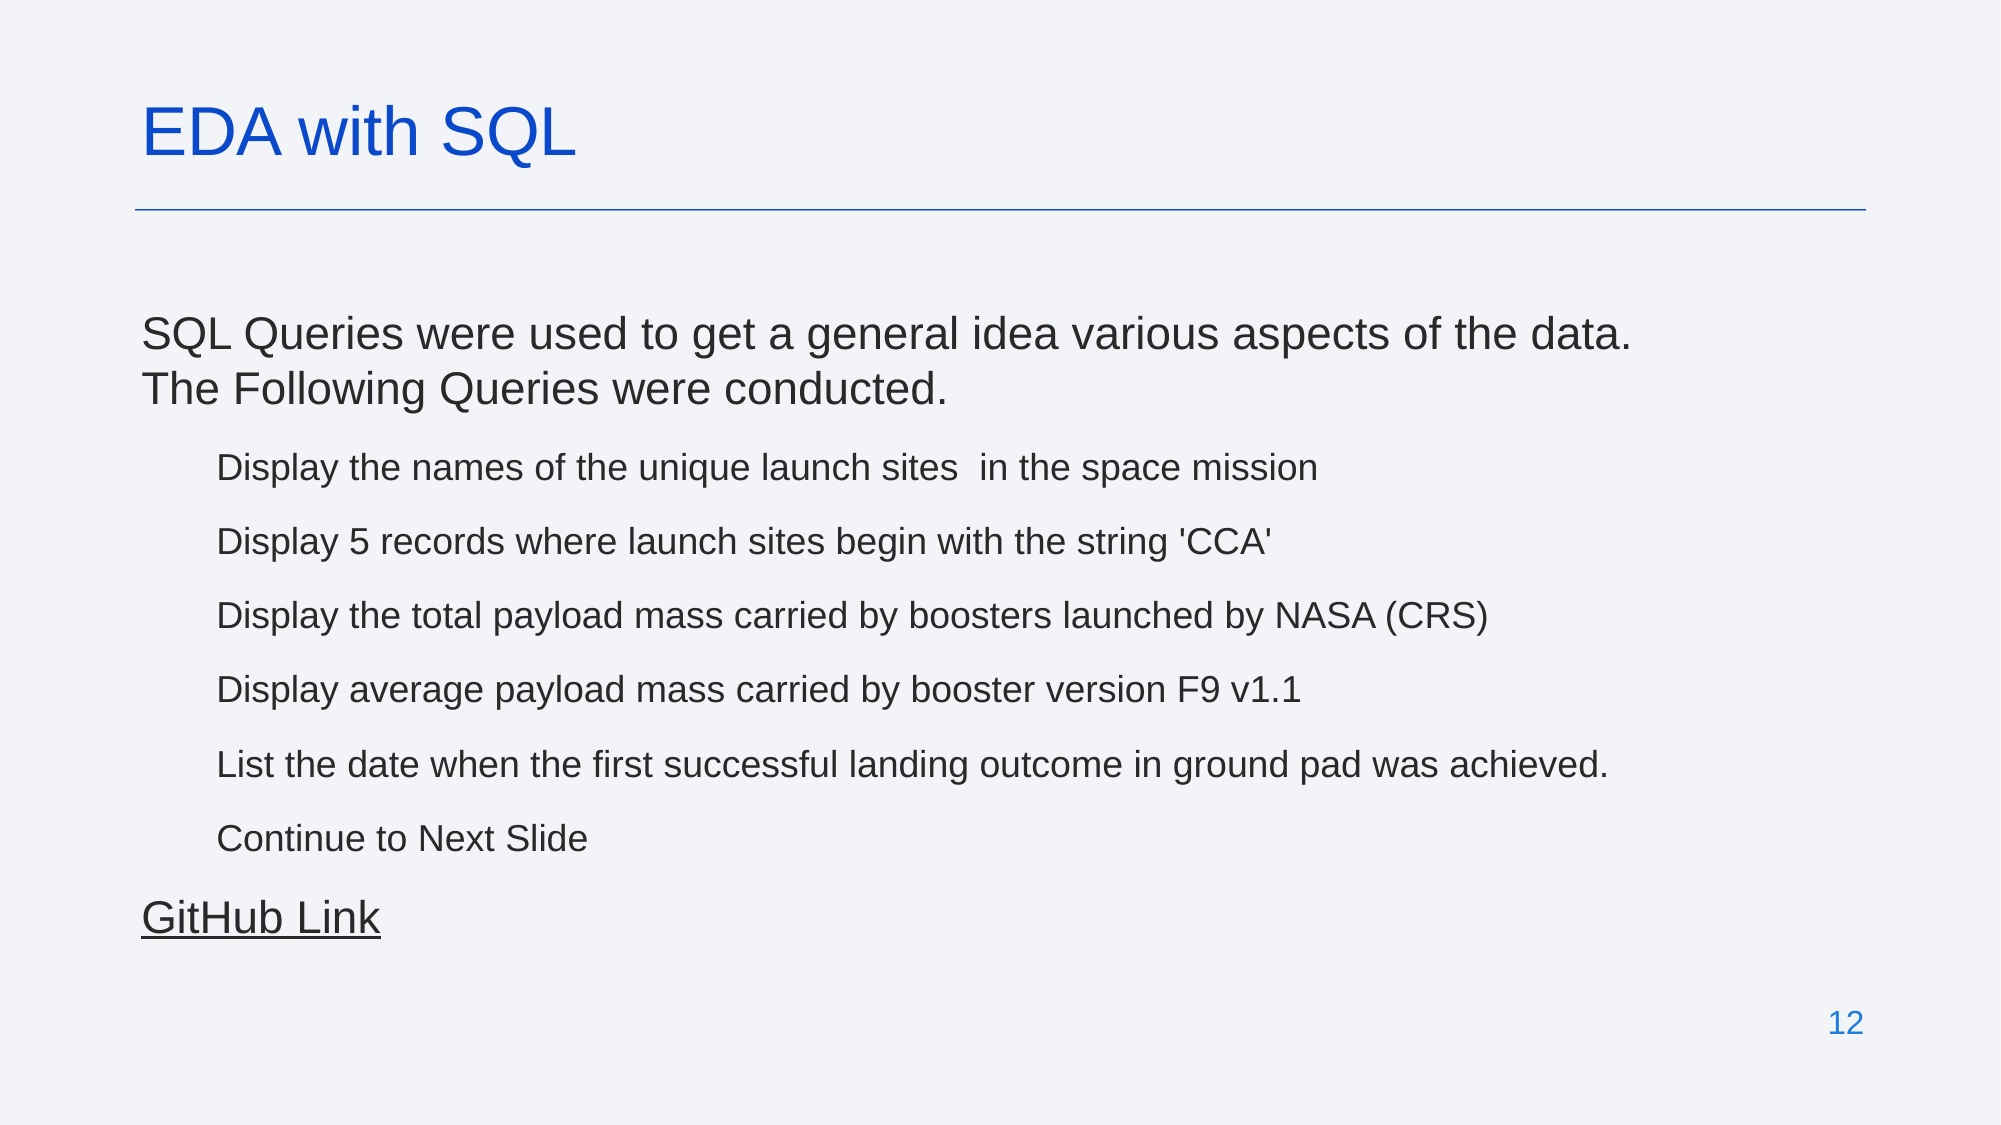

EDA with SQL
SQL Queries were used to get a general idea various aspects of the data. The Following Queries were conducted.
Display the names of the unique launch sites  in the space mission
Display 5 records where launch sites begin with the string 'CCA'
Display the total payload mass carried by boosters launched by NASA (CRS)
Display average payload mass carried by booster version F9 v1.1
List the date when the first successful landing outcome in ground pad was achieved.
Continue to Next Slide
GitHub Link

12